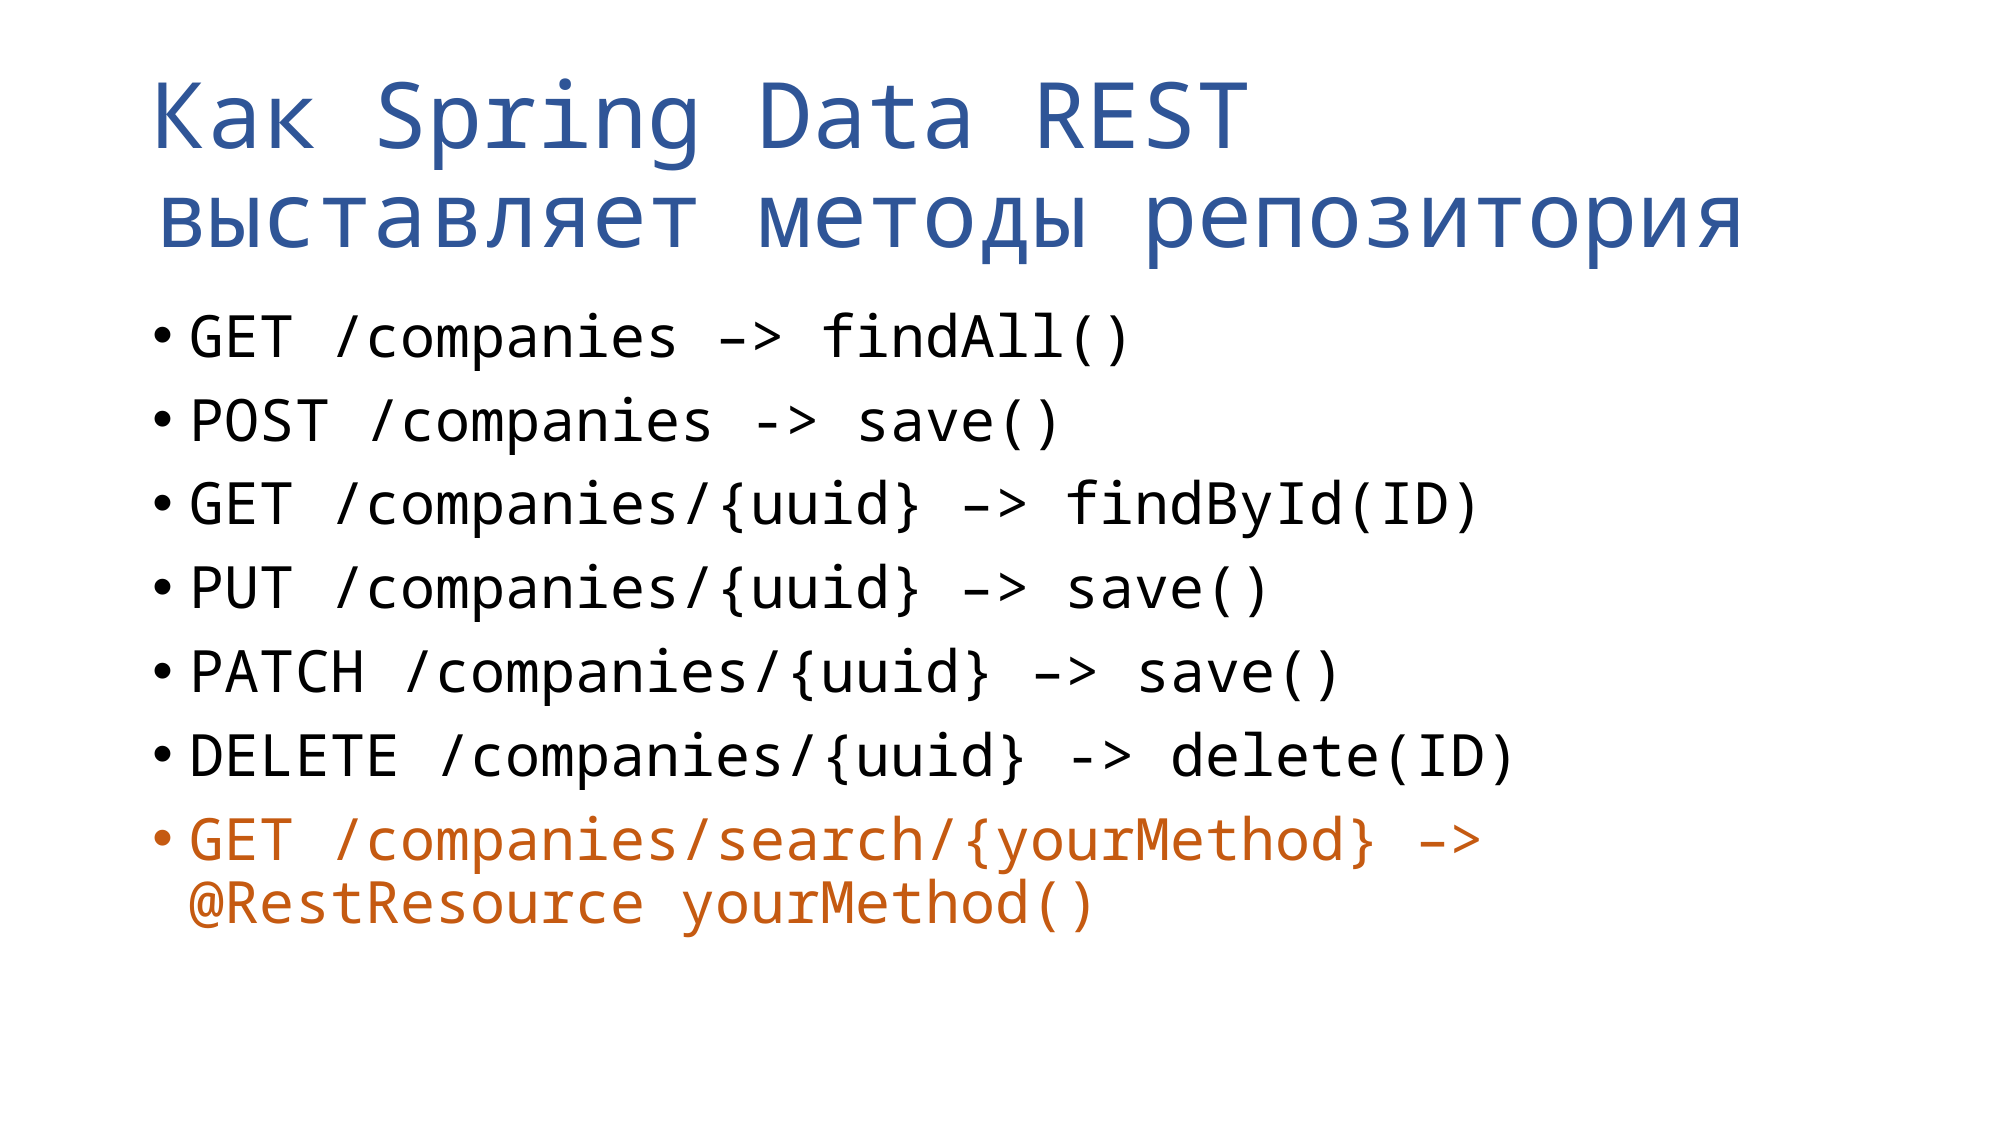

# Как Spring Data REST выставляет методы репозитория
GET /companies –> findAll()
POST /companies -> save()
GET /companies/{uuid} –> findById(ID)
PUT /companies/{uuid} –> save()
PATCH /companies/{uuid} –> save()
DELETE /companies/{uuid} -> delete(ID)
GET /companies/search/{yourMethod} –> @RestResource yourMethod()